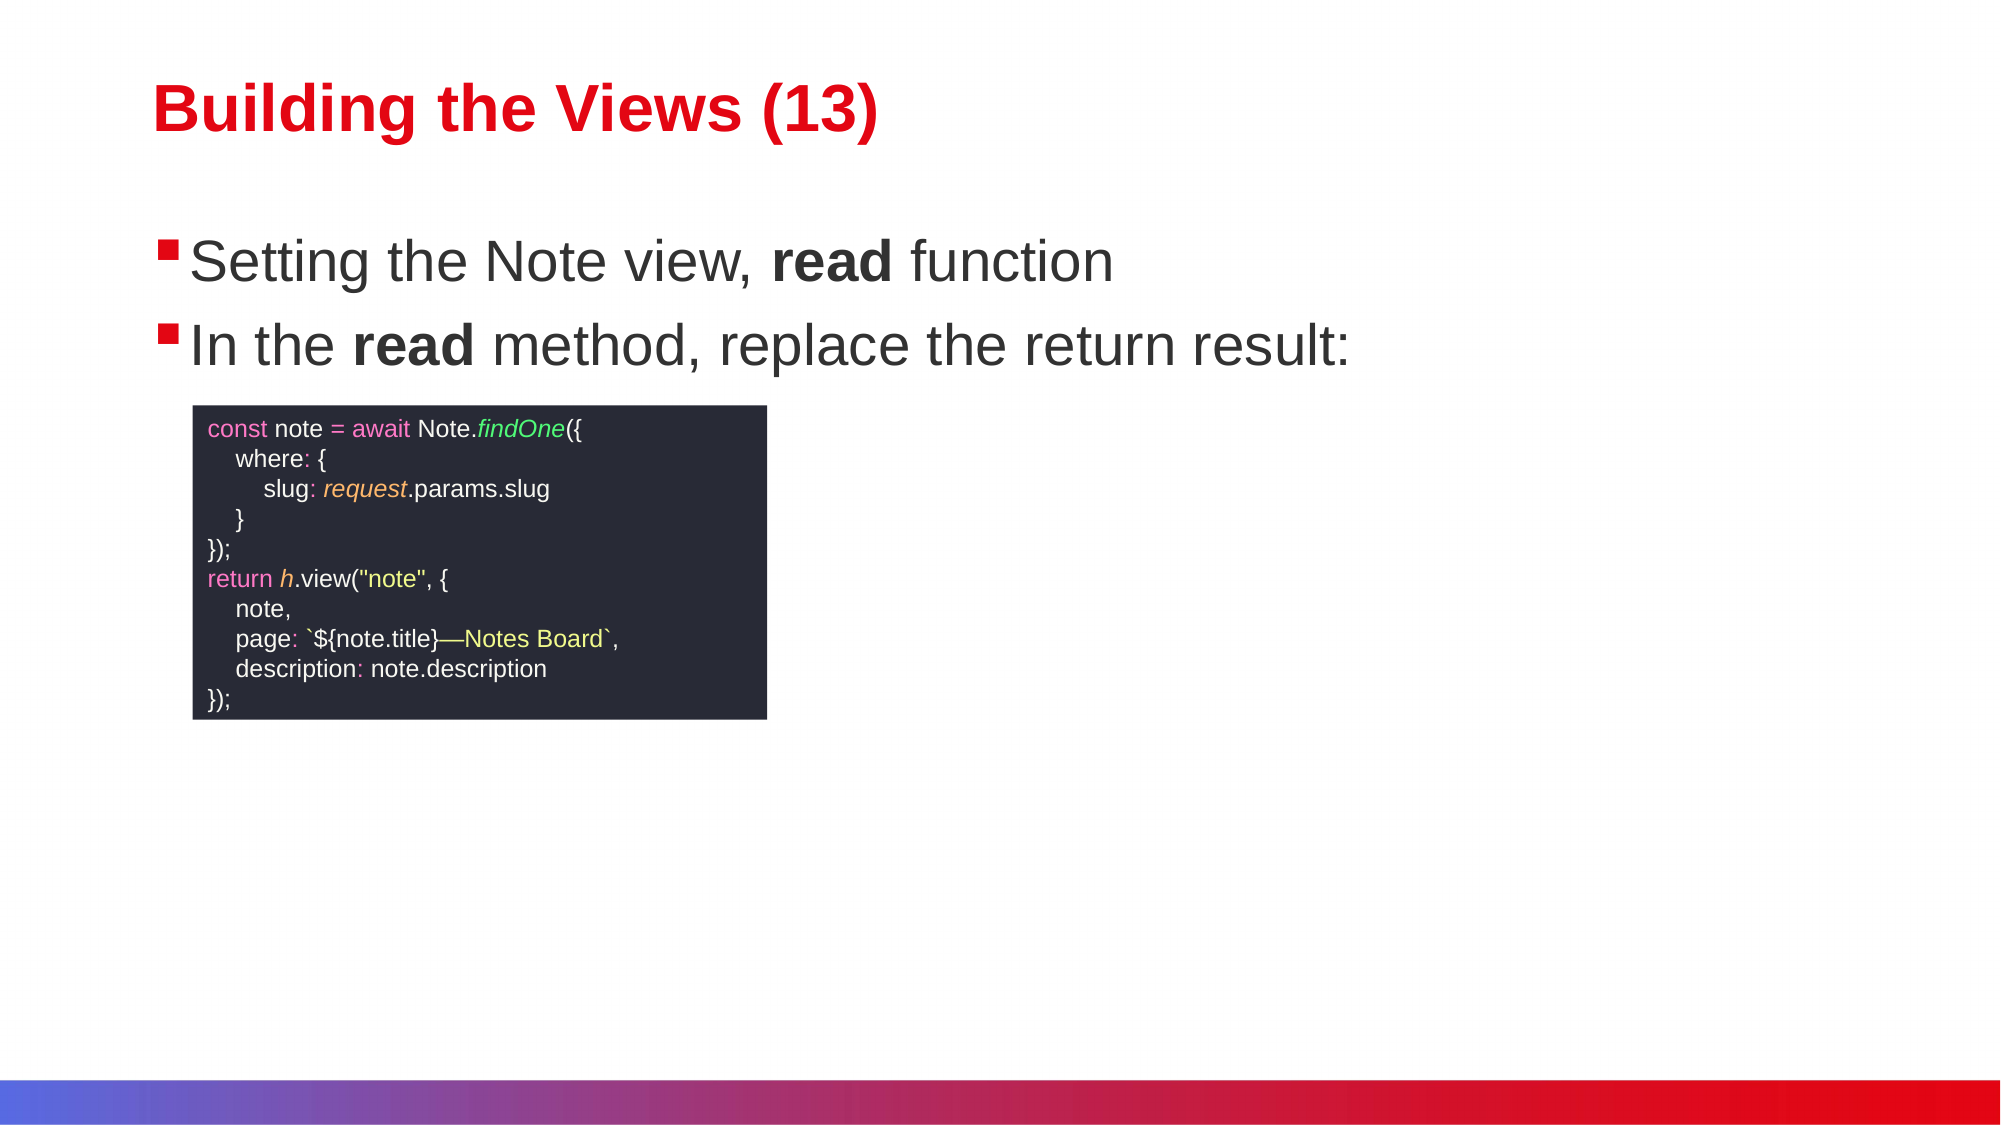

# Building the Views (13)
Setting the Note view, read function
In the read method, replace the return result:

const note = await Note.findOne({
    where: {
        slug: request.params.slug
    }
});
return h.view("note", {
    note,
    page: `${note.title}—Notes Board`,
    description: note.description
});